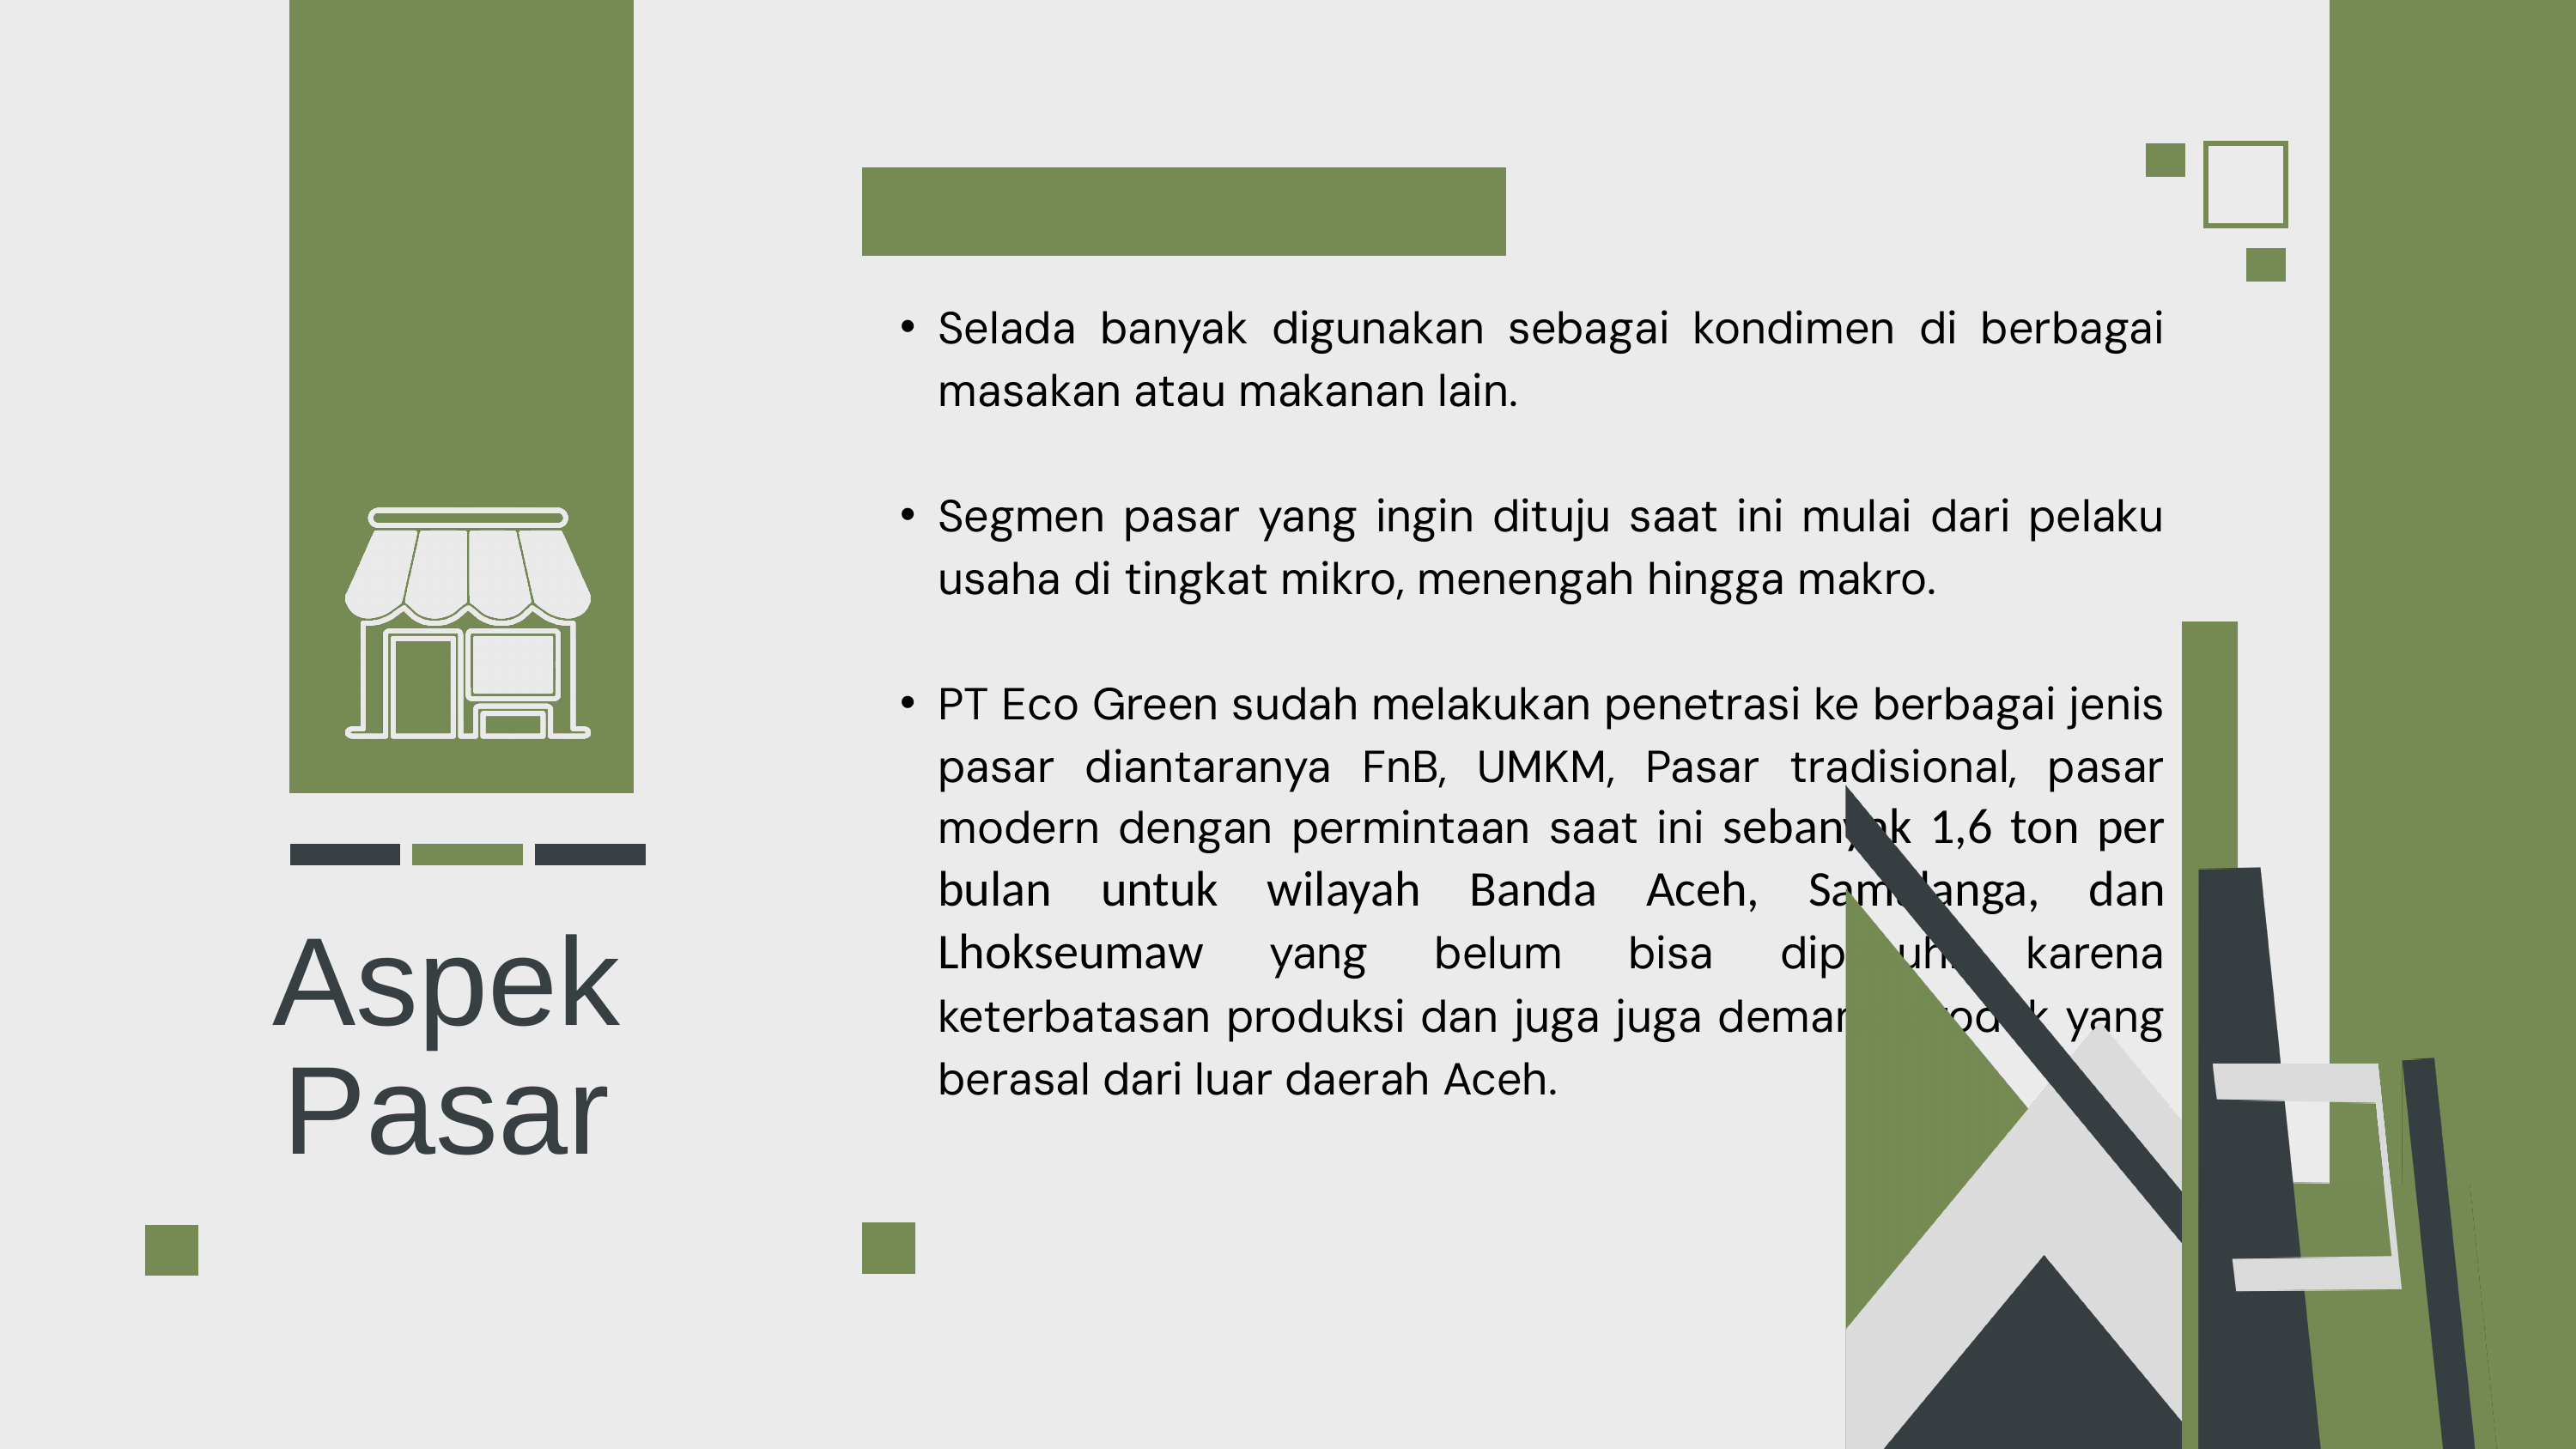

Selada banyak digunakan sebagai kondimen di berbagai masakan atau makanan lain.

Segmen pasar yang ingin dituju saat ini mulai dari pelaku usaha di tingkat mikro, menengah hingga makro.

PT Eco Green sudah melakukan penetrasi ke berbagai jenis pasar diantaranya FnB, UMKM, Pasar tradisional, pasar modern dengan permintaan saat ini sebanyak 1,6 ton per bulan untuk wilayah Banda Aceh, Samalanga, dan Lhokseumaw yang belum bisa dipenuhi karena keterbatasan produksi dan juga juga demand produk yang berasal dari luar daerah Aceh.

Aspek
Pasar